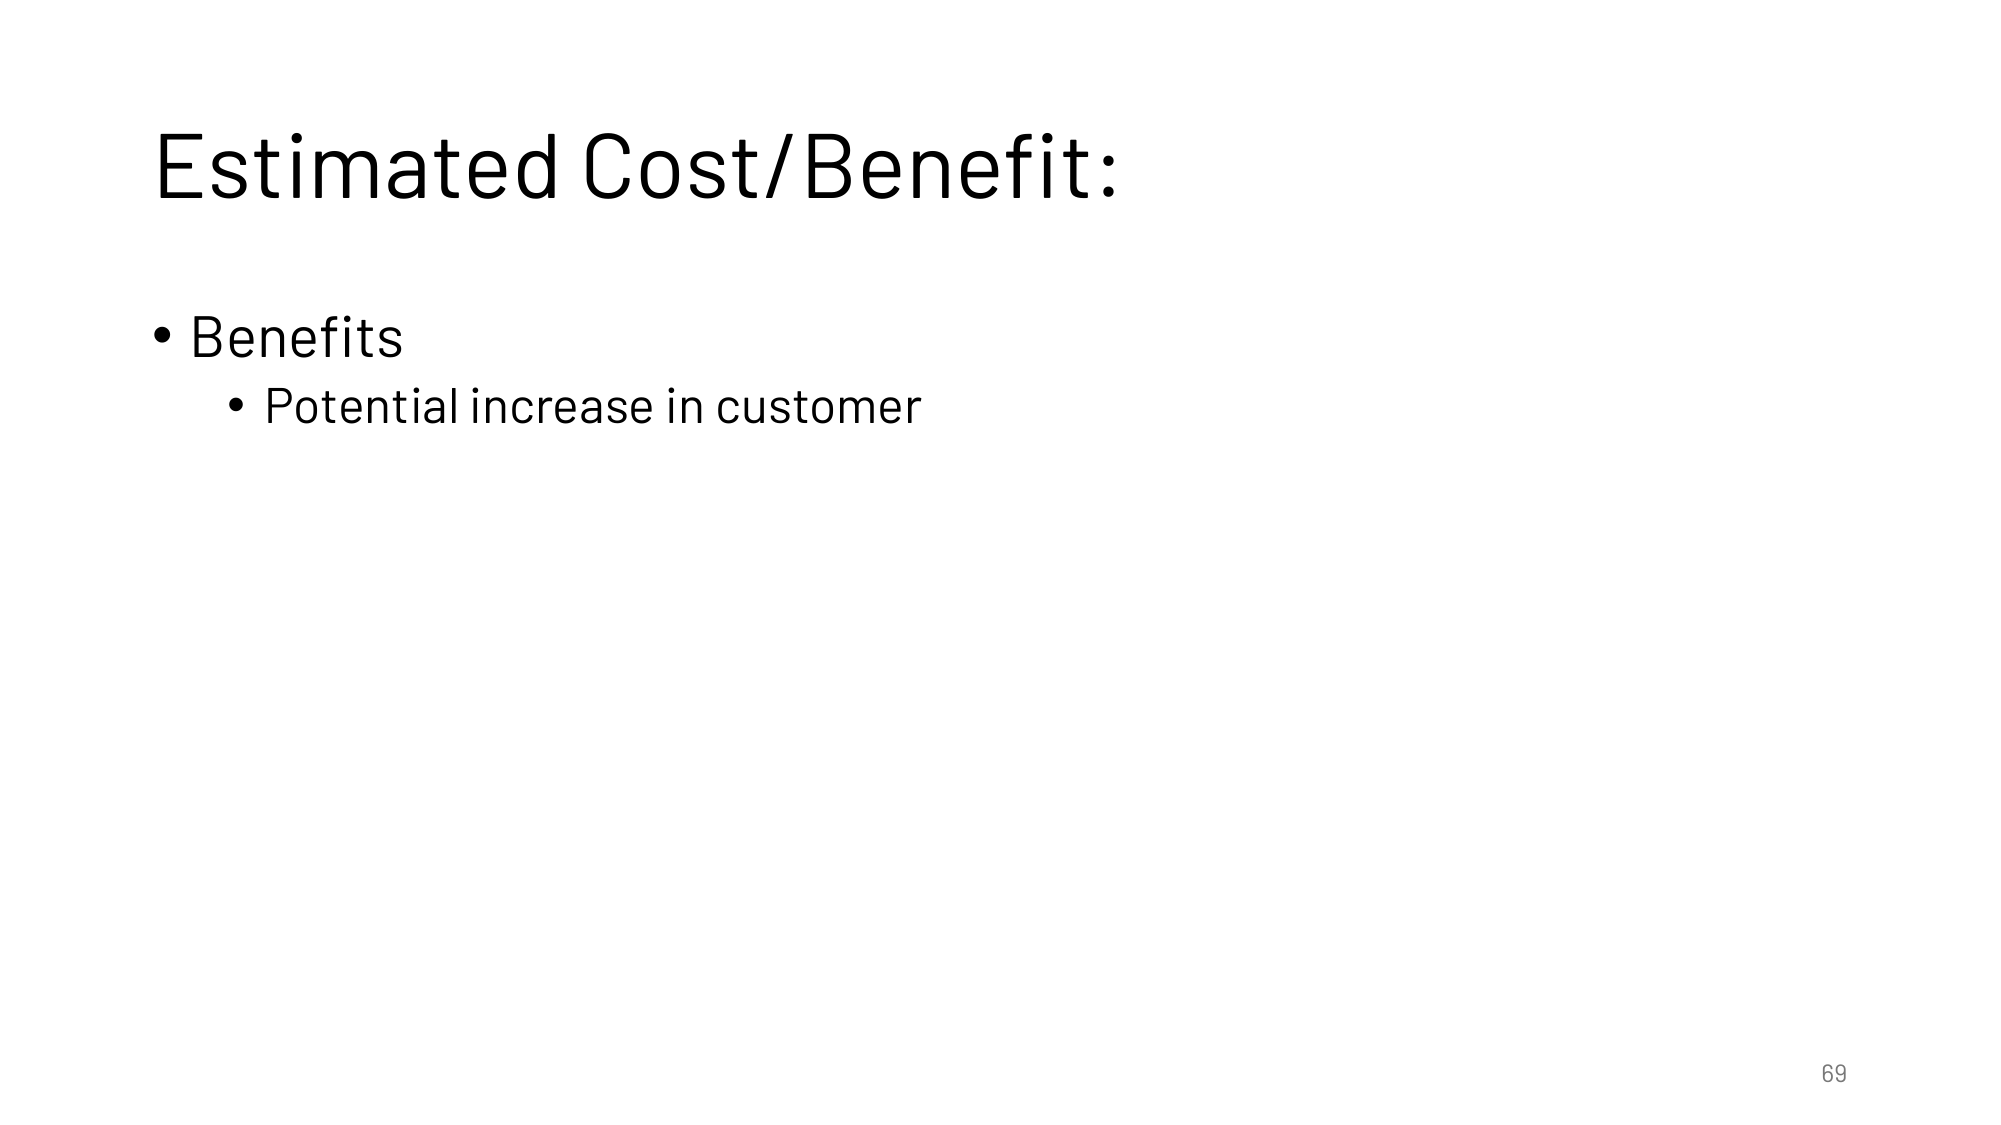

# Estimated Cost/Benefit:
Benefits
Potential increase in customer

69